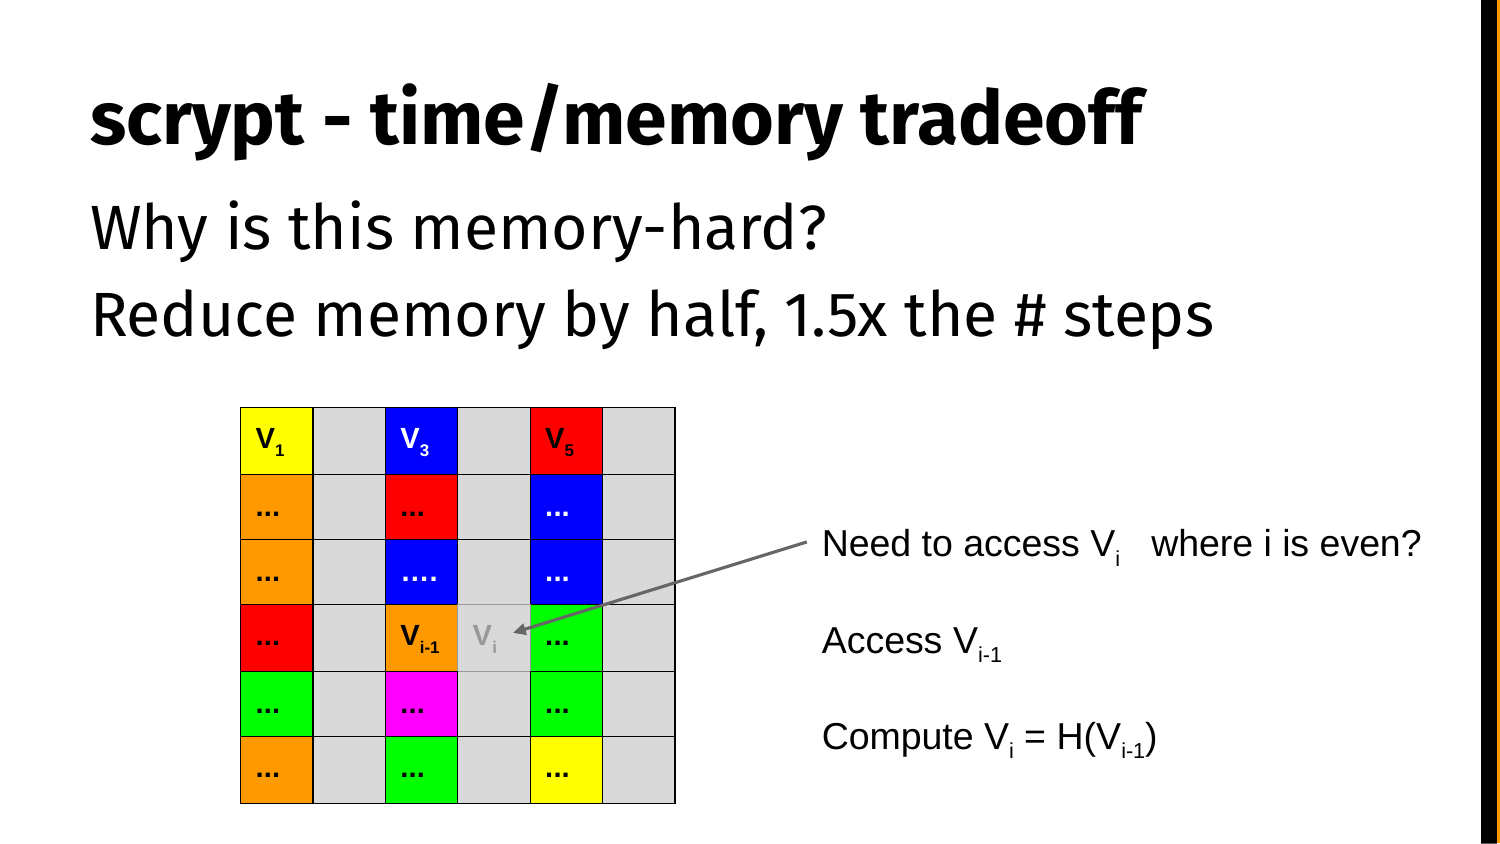

# scrypt - time/memory tradeoff
Why is this memory-hard?
Reduce memory by half, 1.5x the # steps

| V1 |  | V3 |  | V5 |  |
| --- | --- | --- | --- | --- | --- |
| ... |  | ... |  | ... |  |
| ... |  | …. |  | ... |  |
| ... |  | Vi-1 | Vi | ... |  |
| ... |  | ... |  | ... |  |
| ... |  | ... |  | ... |  |
Need to access Vi   where i is even?

Access Vi-1

Compute Vi = H(Vi-1)